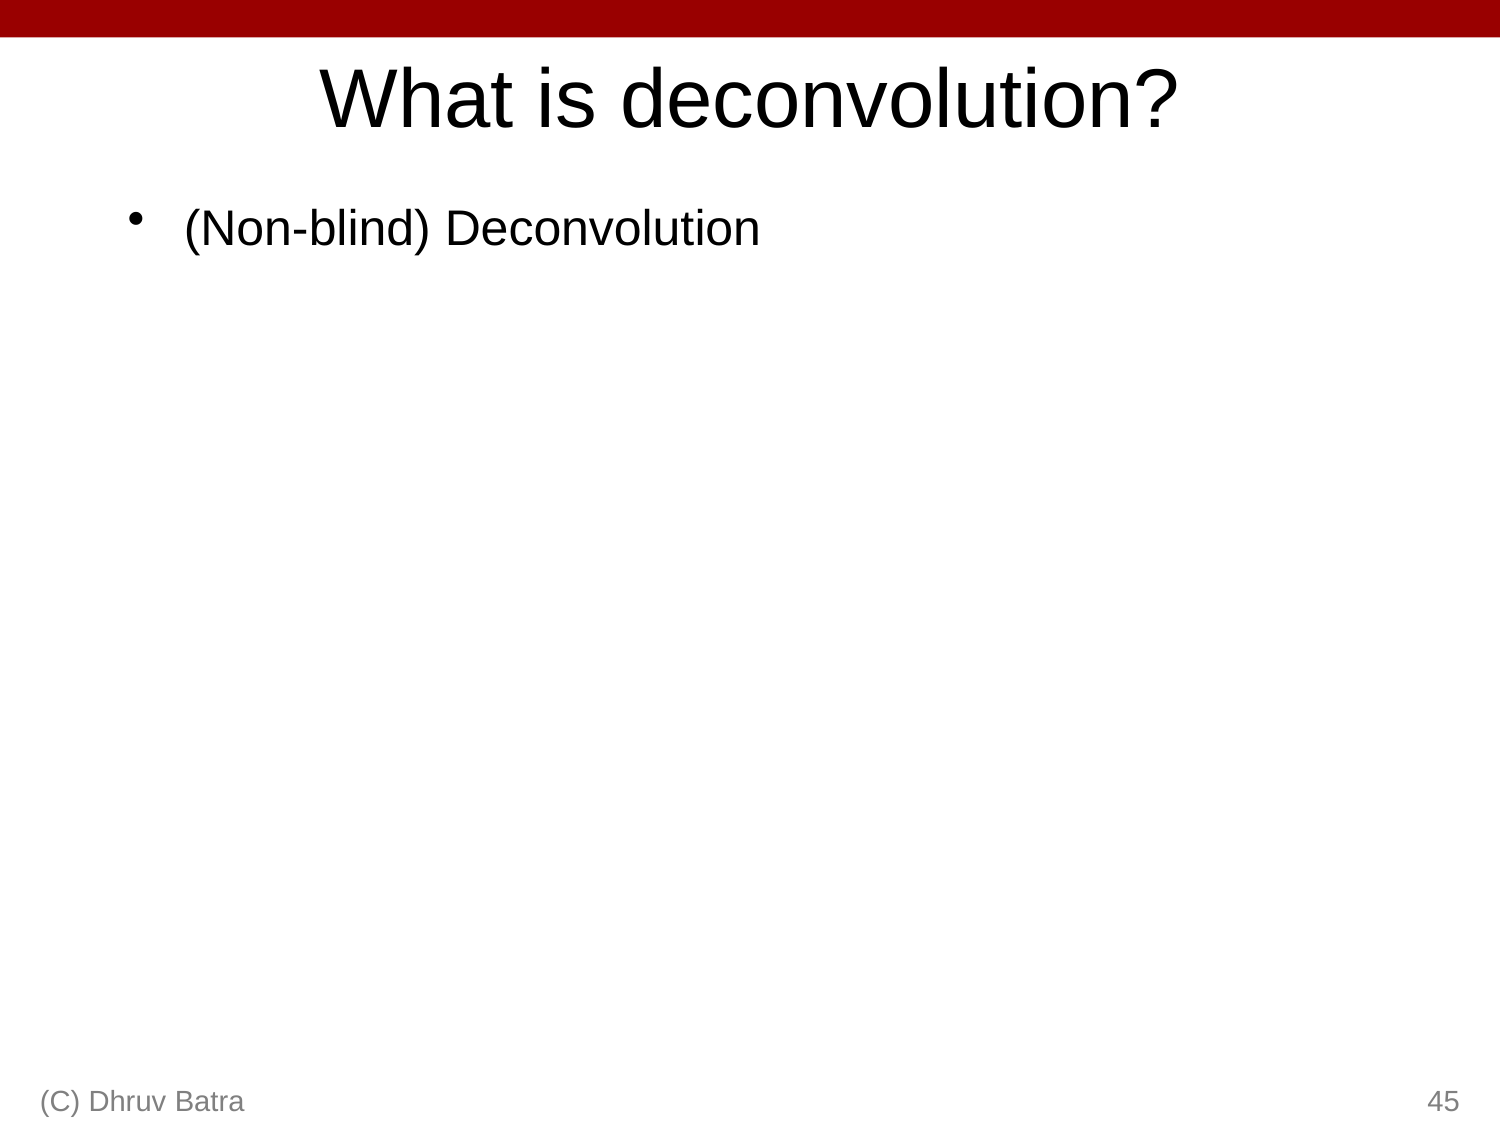

# What is deconvolution?
(Non-blind) Deconvolution
(C) Dhruv Batra
45